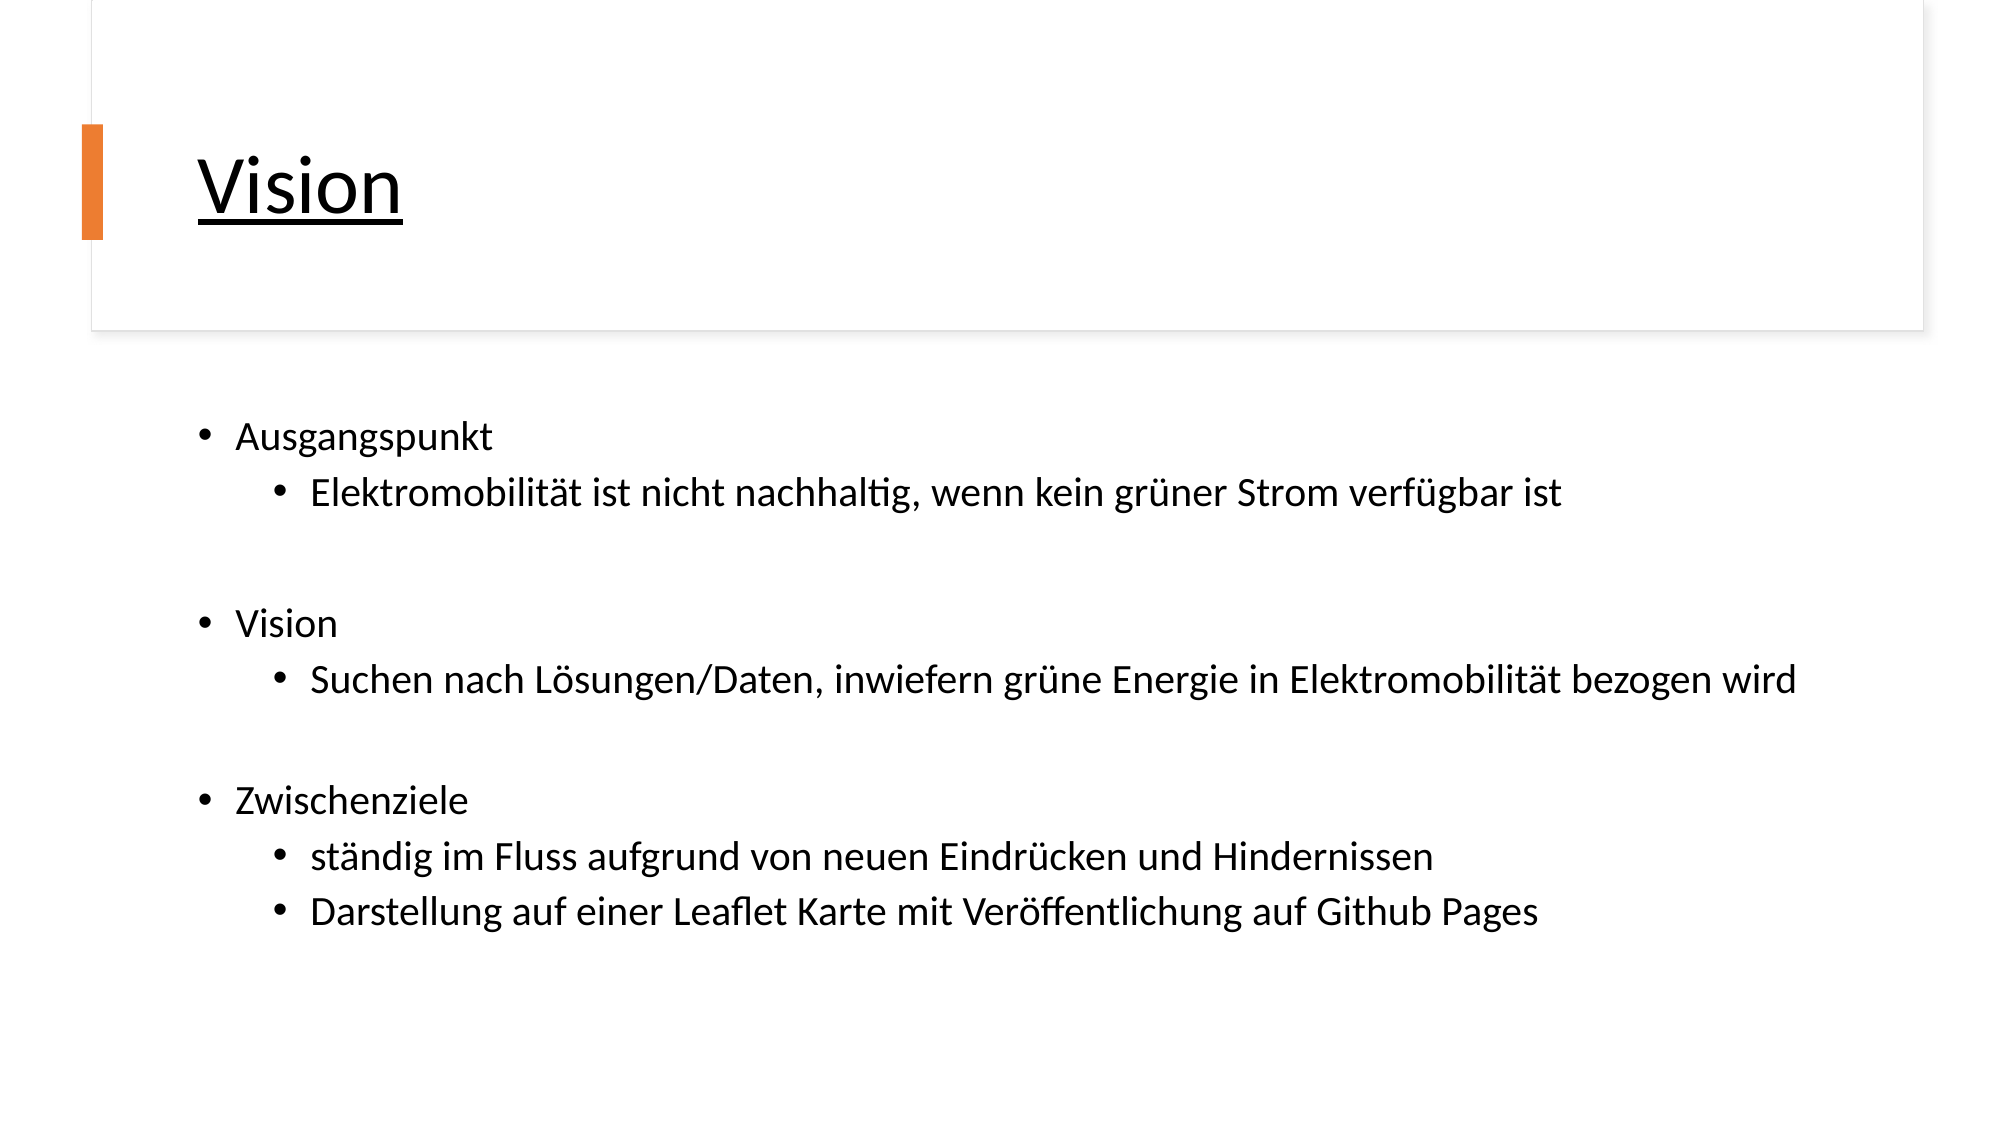

# Vision

Ausgangspunkt
Elektromobilität ist nicht nachhaltig, wenn kein grüner Strom verfügbar ist

Vision
Suchen nach Lösungen/Daten, inwiefern grüne Energie in Elektromobilität bezogen wird

Zwischenziele
ständig im Fluss aufgrund von neuen Eindrücken und Hindernissen
Darstellung auf einer Leaflet Karte mit Veröffentlichung auf Github Pages

3